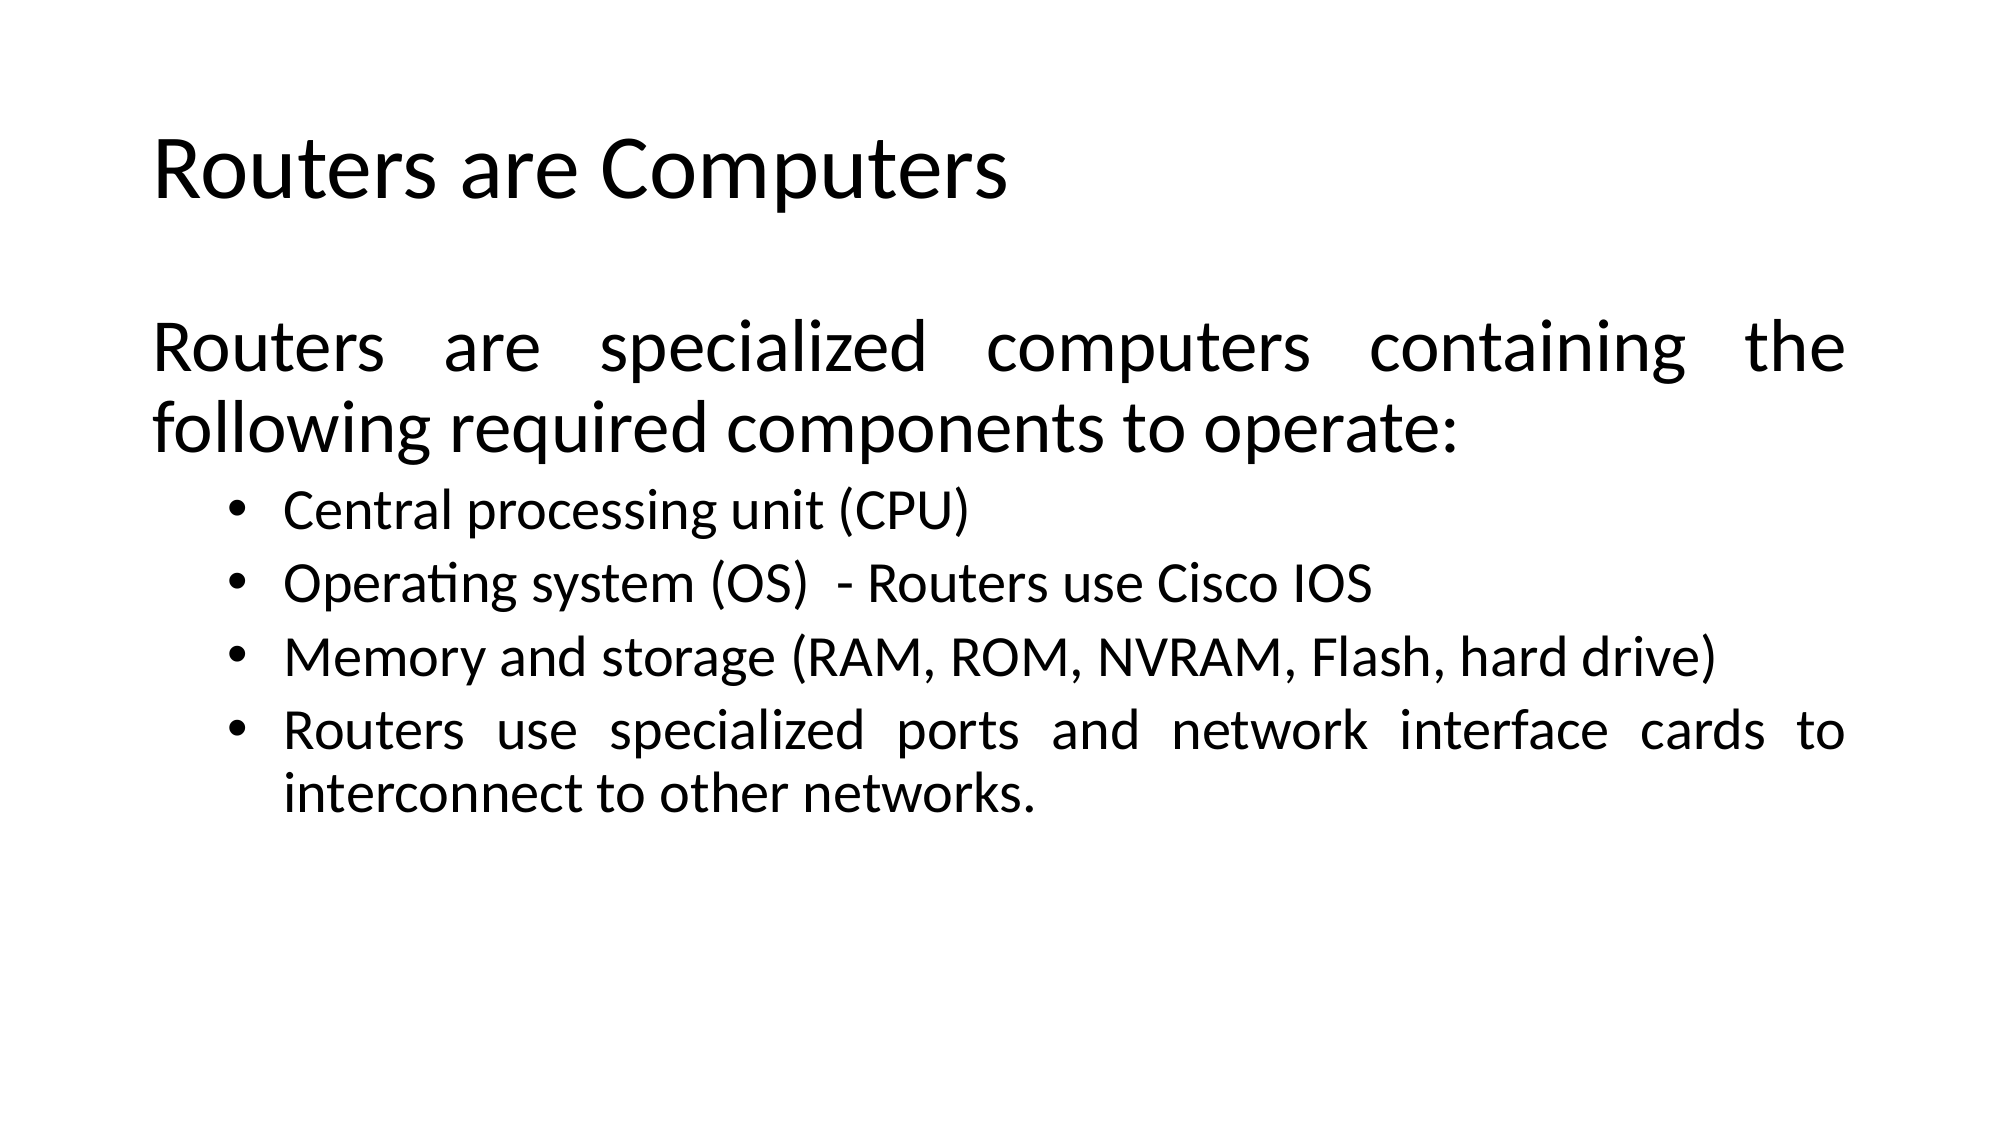

# Routers are Computers
Routers are specialized computers containing the following required components to operate:
Central processing unit (CPU)
Operating system (OS)  - Routers use Cisco IOS
Memory and storage (RAM, ROM, NVRAM, Flash, hard drive)
Routers use specialized ports and network interface cards to interconnect to other networks.